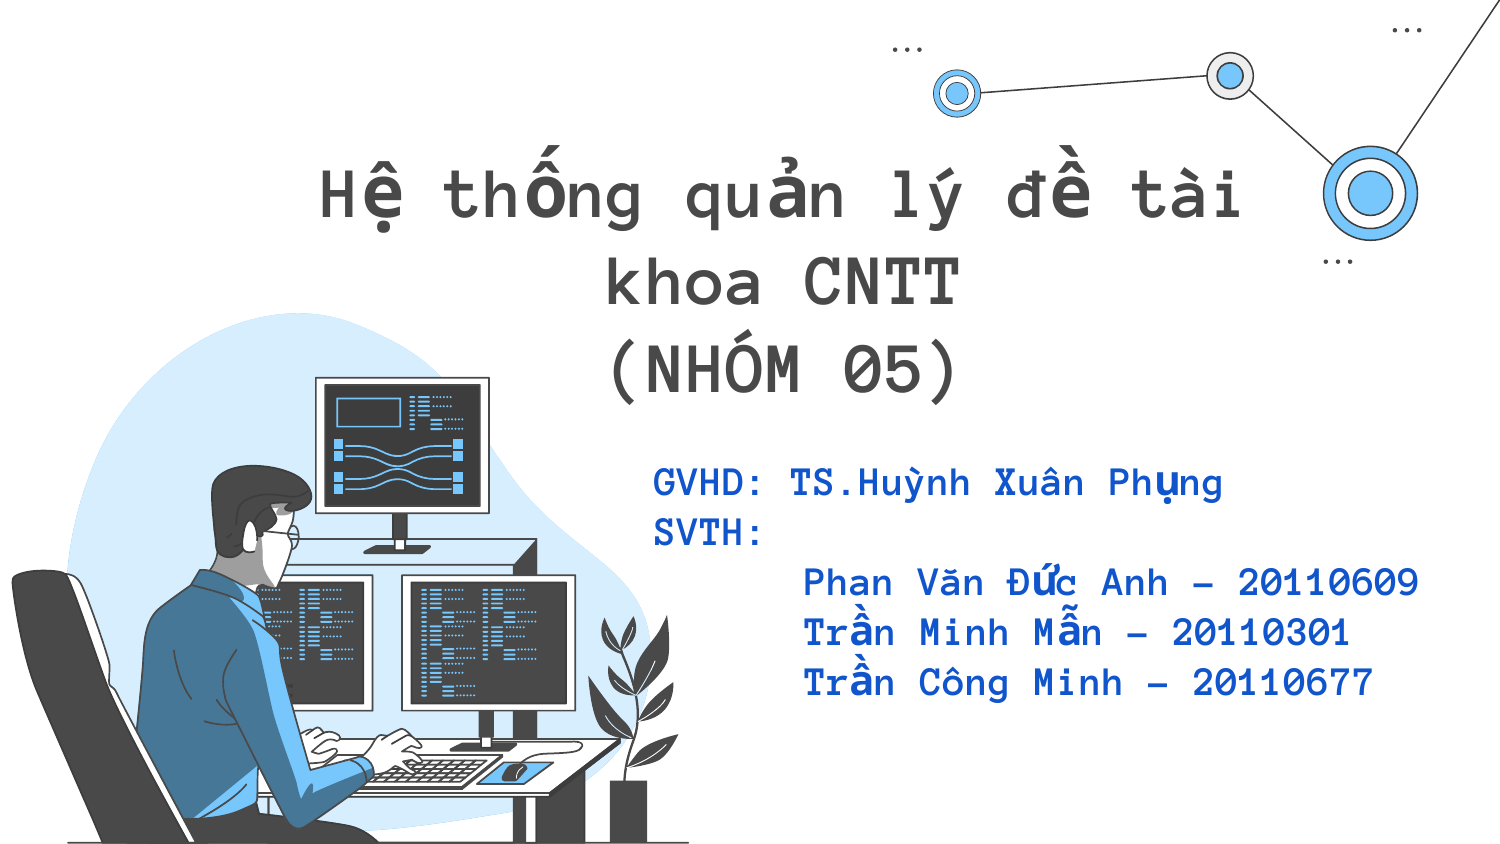

# Hệ thống quản lý đề tài khoa CNTT (NHÓM 05)

GVHD: TS.Huỳnh Xuân Phụng
SVTH:
Phan Văn Đức Anh - 20110609
Trần Minh Mẫn - 20110301
Trần Công Minh - 20110677